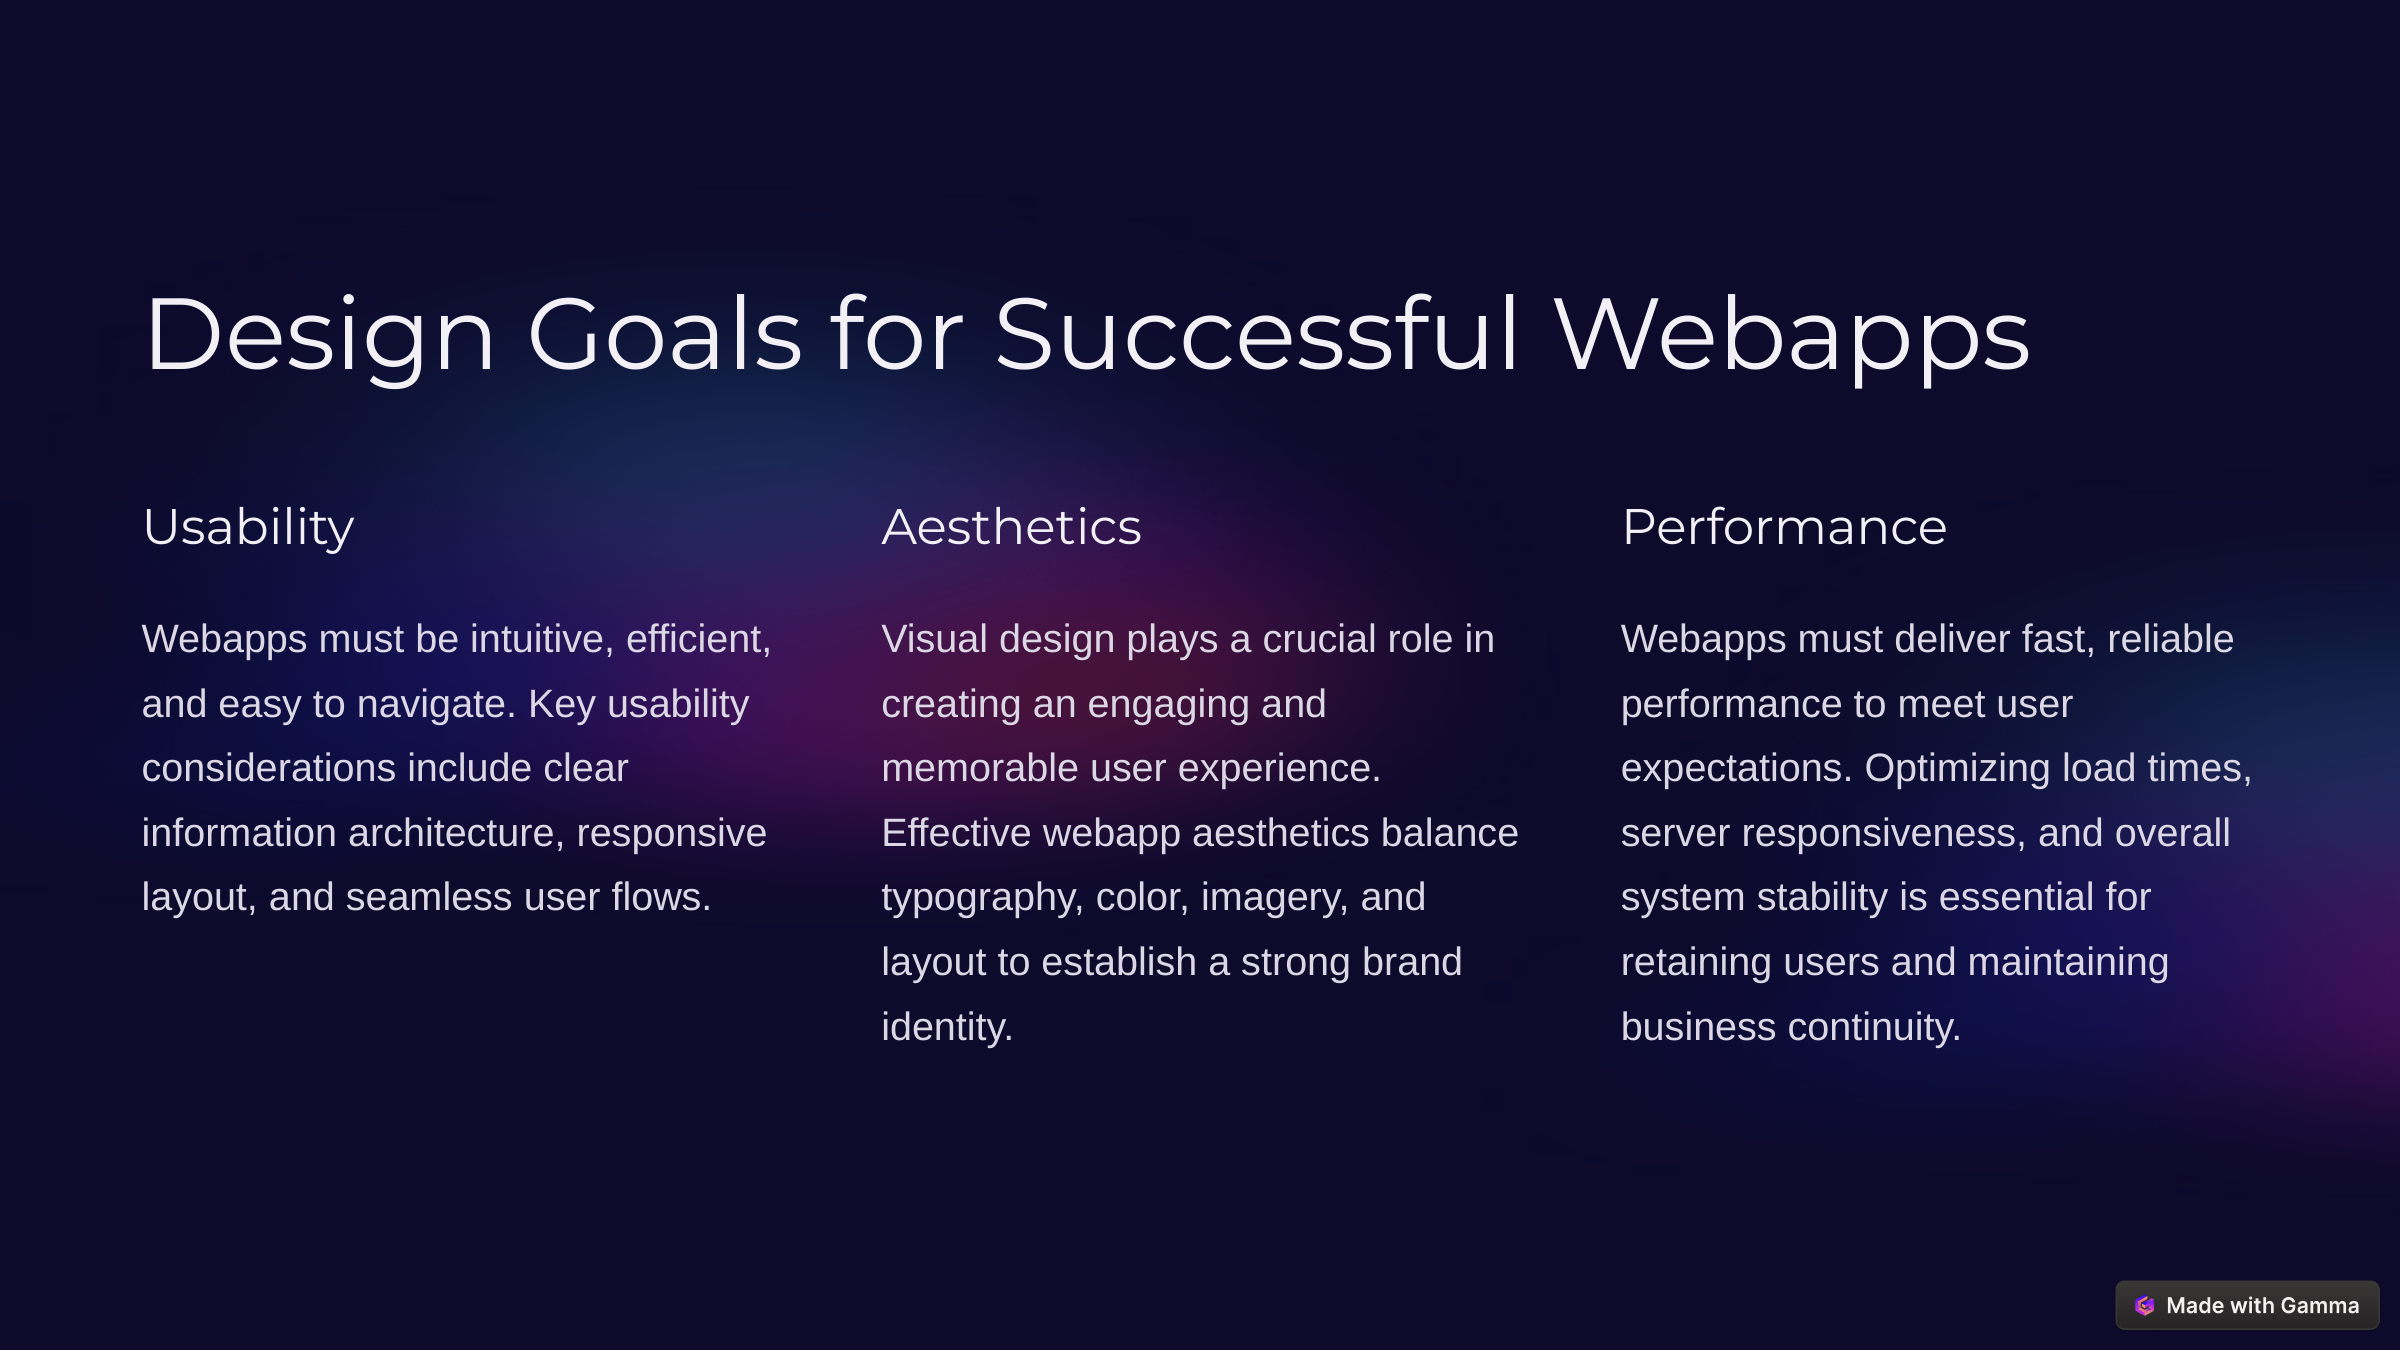

Design Goals for Successful Webapps
Usability
Aesthetics
Performance
Webapps must be intuitive, efficient, and easy to navigate. Key usability considerations include clear information architecture, responsive layout, and seamless user flows.
Visual design plays a crucial role in creating an engaging and memorable user experience. Effective webapp aesthetics balance typography, color, imagery, and layout to establish a strong brand identity.
Webapps must deliver fast, reliable performance to meet user expectations. Optimizing load times, server responsiveness, and overall system stability is essential for retaining users and maintaining business continuity.